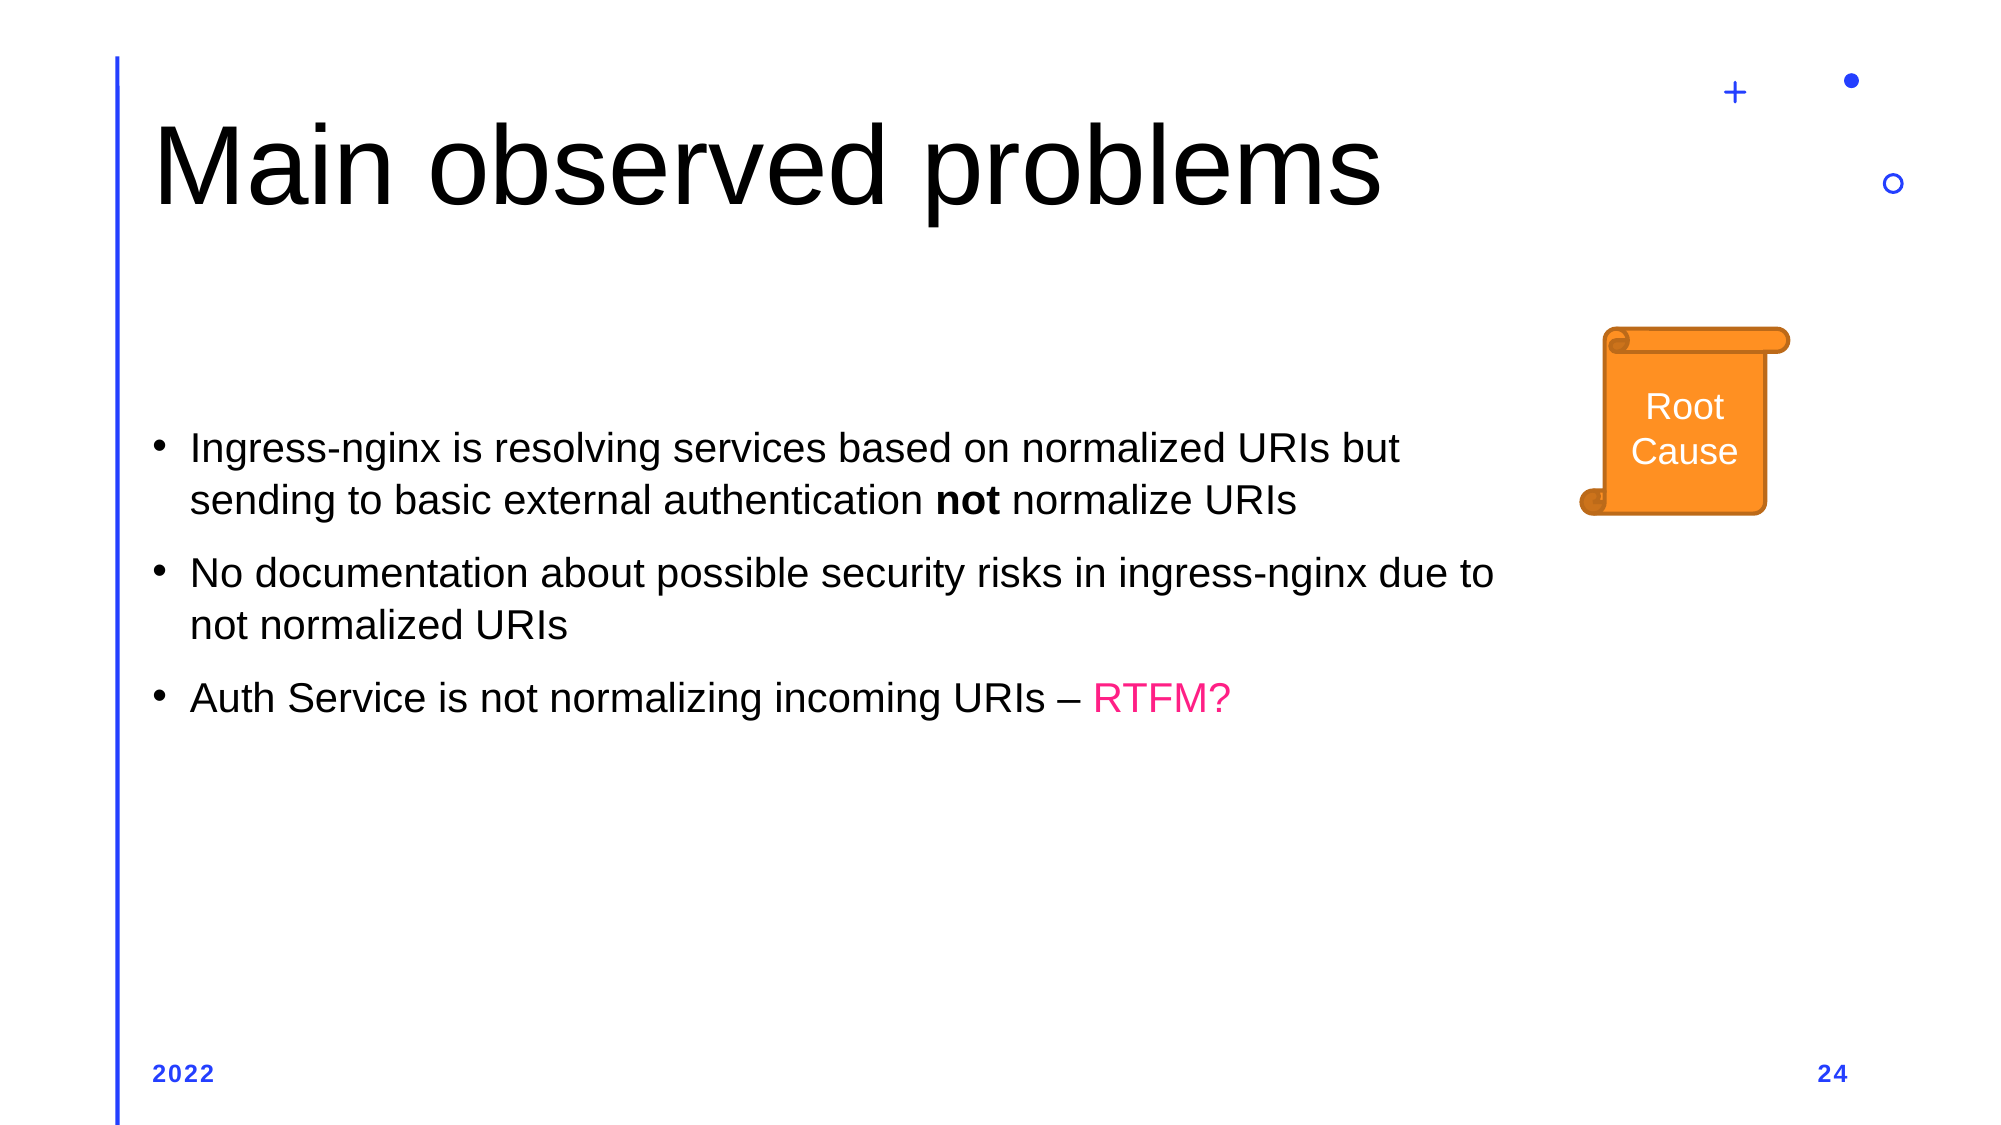

# Main observed problems
Root Cause
Ingress-nginx is resolving services based on normalized URIs but sending to basic external authentication not normalize URIs
No documentation about possible security risks in ingress-nginx due to not normalized URIs
Auth Service is not normalizing incoming URIs – RTFM?
2022
24